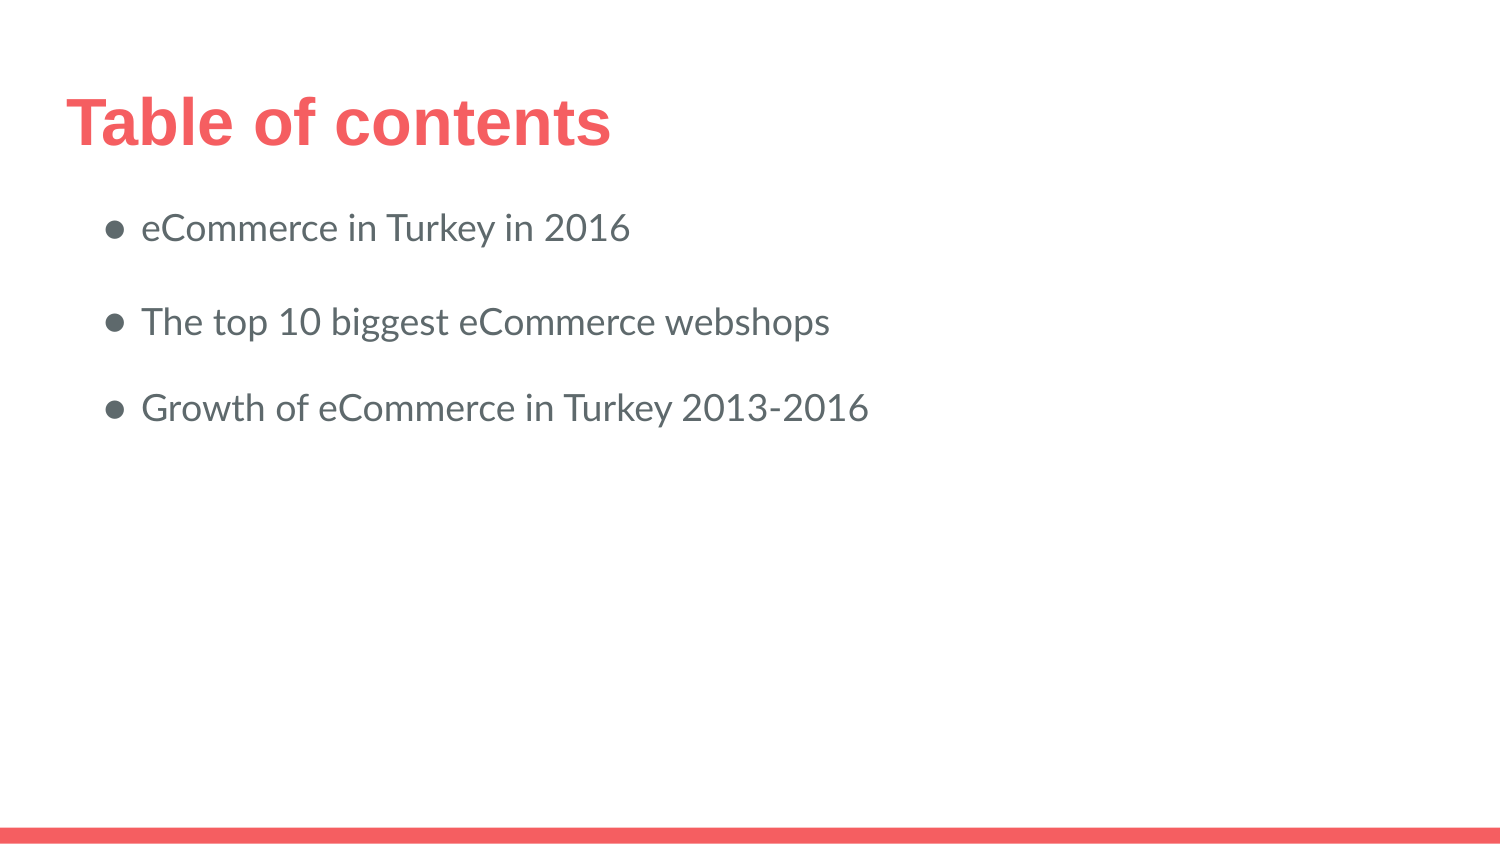

# Table of contents
eCommerce in Turkey in 2016
The top 10 biggest eCommerce webshops
Growth of eCommerce in Turkey 2013-2016